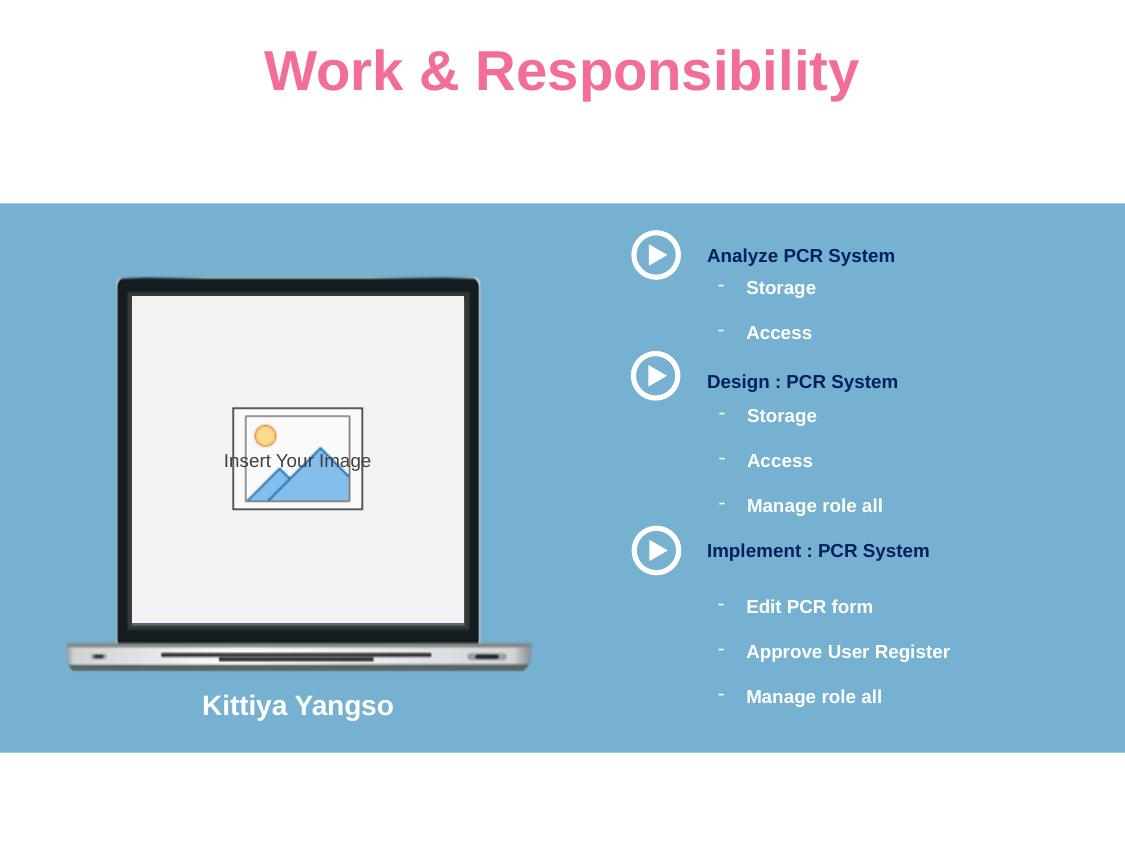

# Work & Responsibility

Analyze PCR System
Storage
Access

Design : PCR System
Storage
Access
Manage role all

Implement : PCR System
Edit PCR form
Approve User Register
Manage role all
Kittiya Yangso